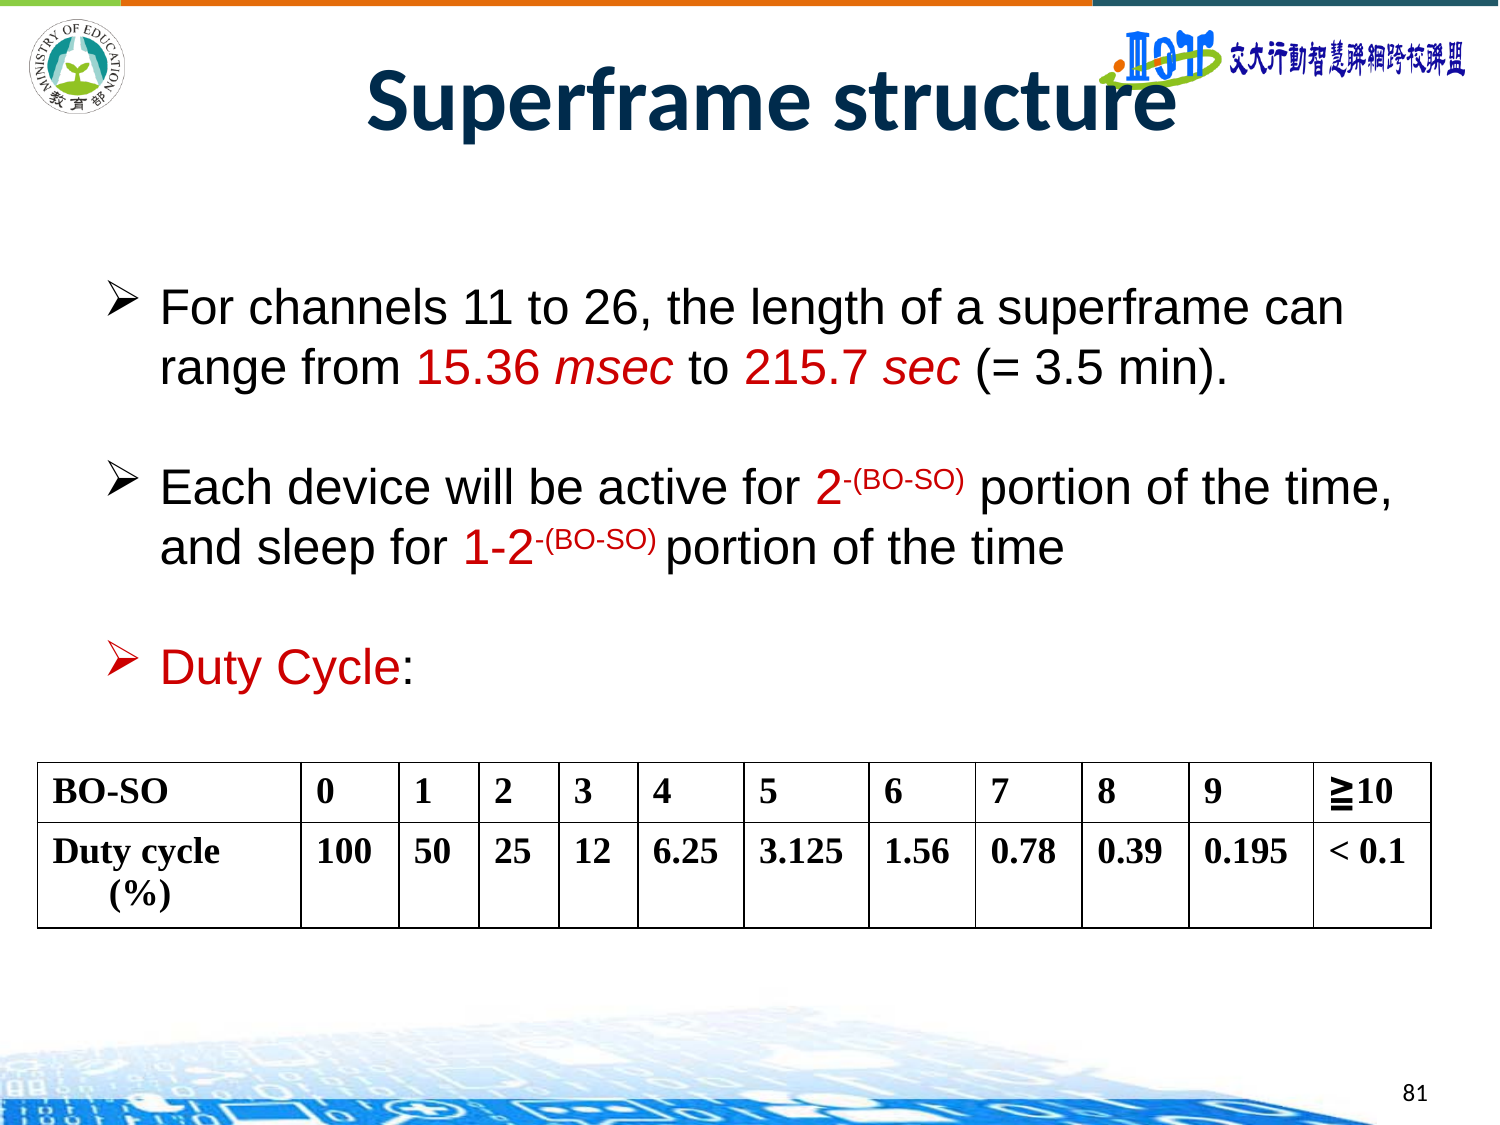

81
# Superframe structure
For channels 11 to 26, the length of a superframe can range from 15.36 msec to 215.7 sec (= 3.5 min).

Each device will be active for 2-(BO-SO) portion of the time, and sleep for 1-2-(BO-SO) portion of the time

Duty Cycle:
| BO-SO | 0 | 1 | 2 | 3 | 4 | 5 | 6 | 7 | 8 | 9 | ≧10 |
| --- | --- | --- | --- | --- | --- | --- | --- | --- | --- | --- | --- |
| Duty cycle (%) | 100 | 50 | 25 | 12 | 6.25 | 3.125 | 1.56 | 0.78 | 0.39 | 0.195 | < 0.1 |